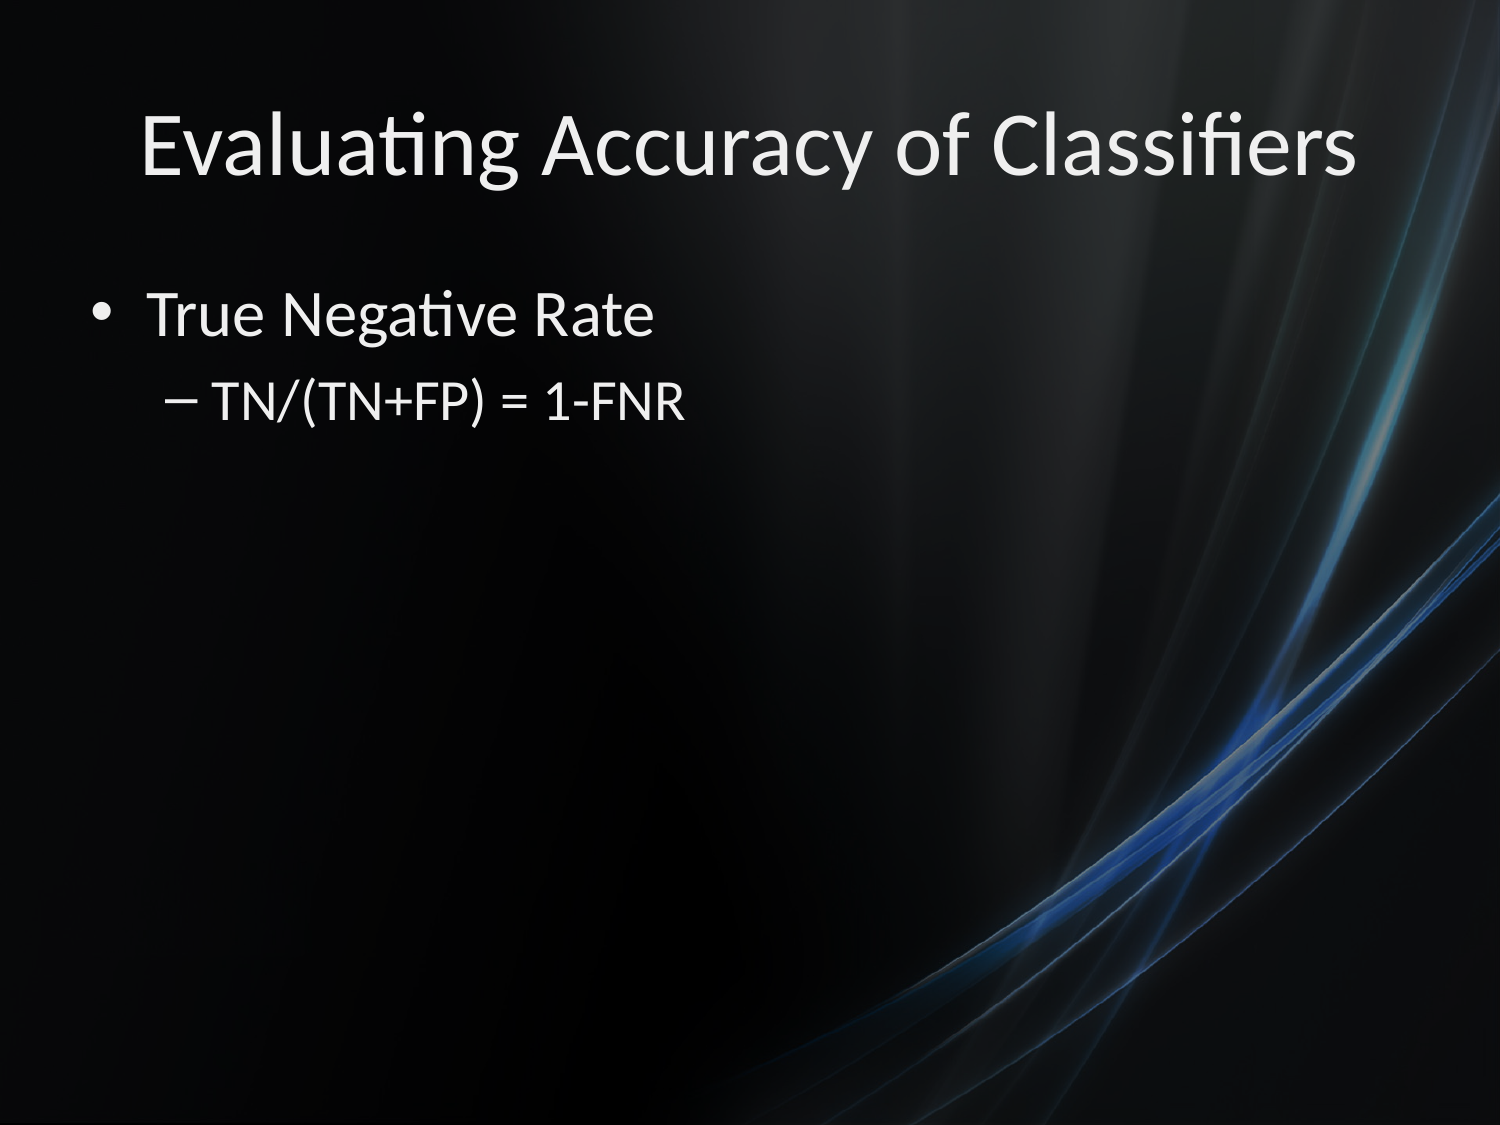

# Evaluating Accuracy of Classifiers
True Negative Rate
TN/(TN+FP) = 1-FNR